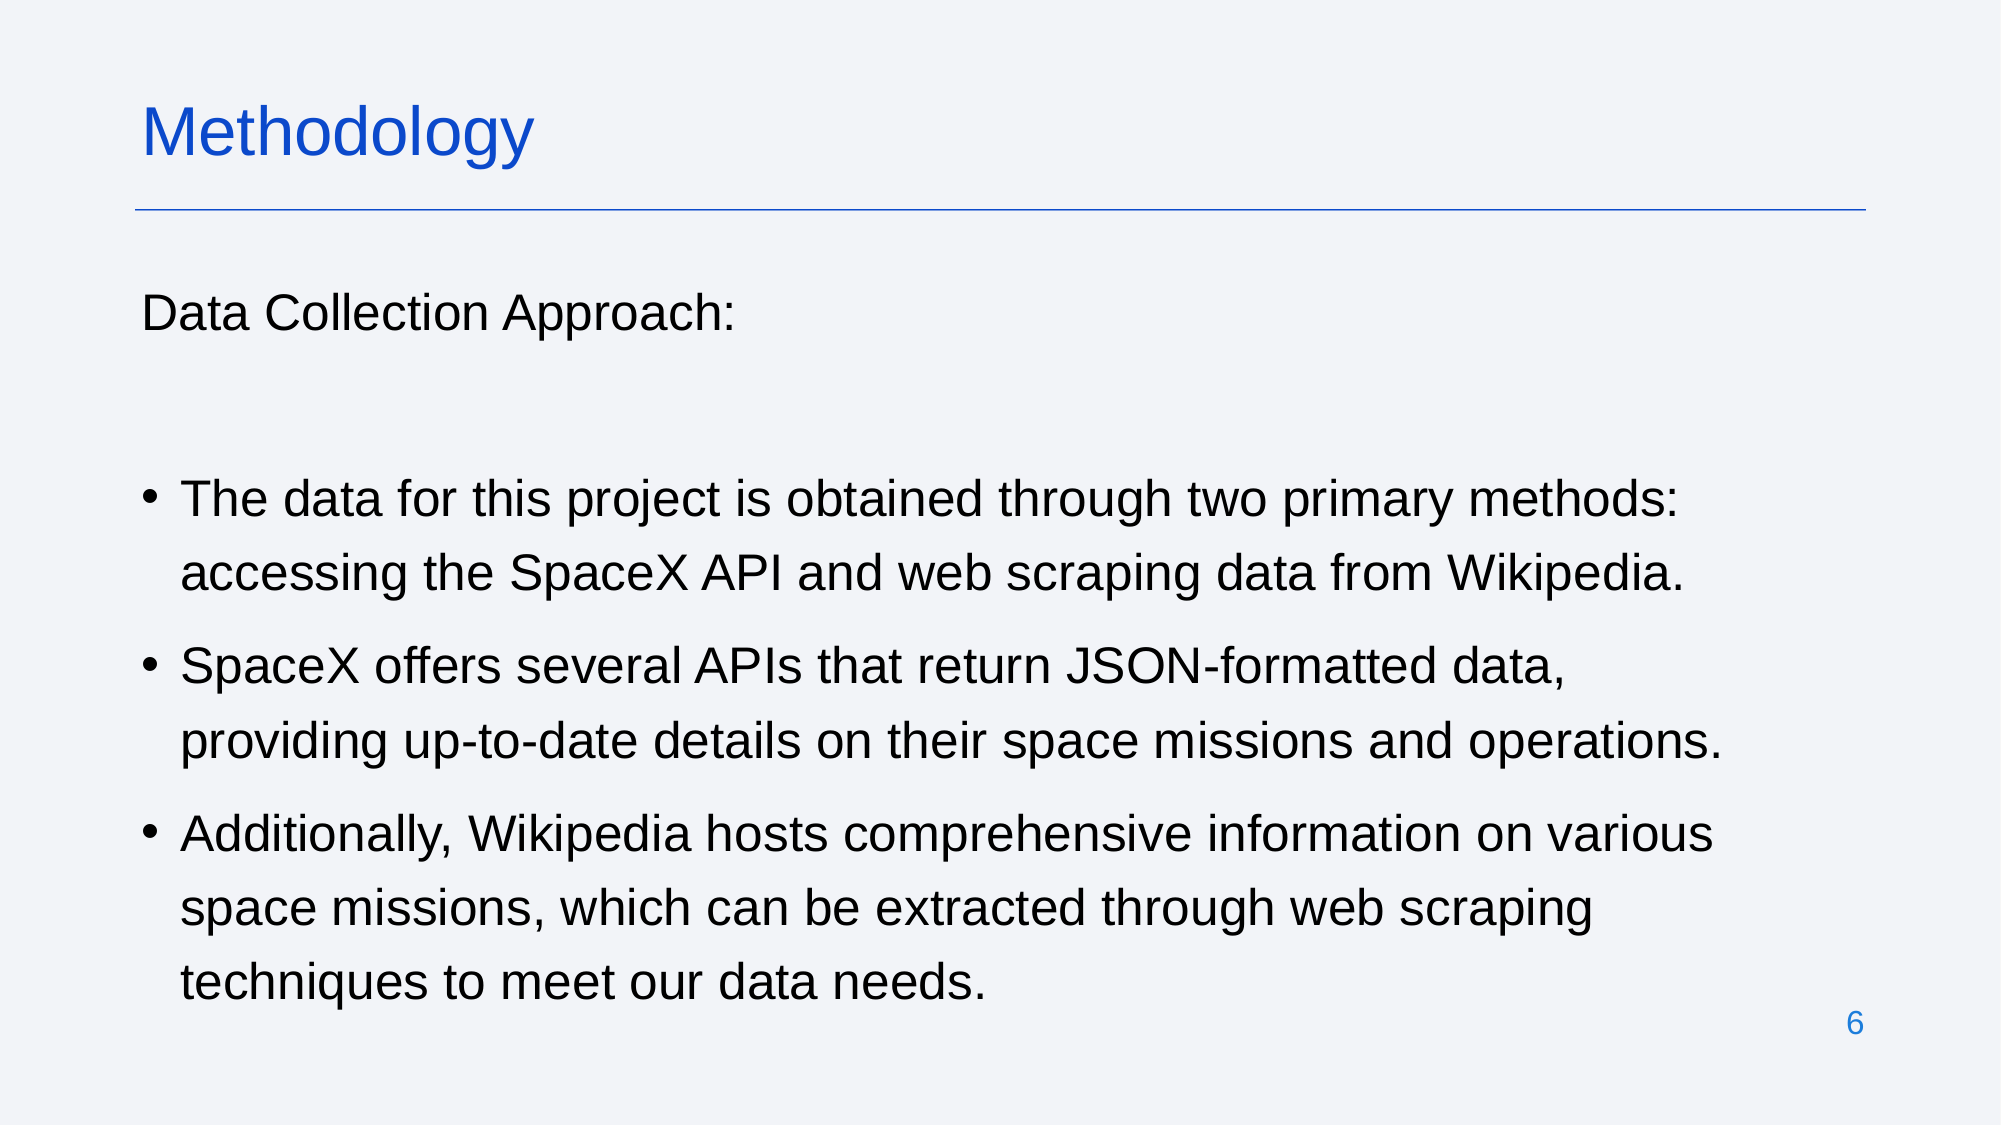

Methodology
Data Collection Approach:

The data for this project is obtained through two primary methods: accessing the SpaceX API and web scraping data from Wikipedia.
SpaceX offers several APIs that return JSON-formatted data, providing up-to-date details on their space missions and operations.
Additionally, Wikipedia hosts comprehensive information on various space missions, which can be extracted through web scraping techniques to meet our data needs.

6